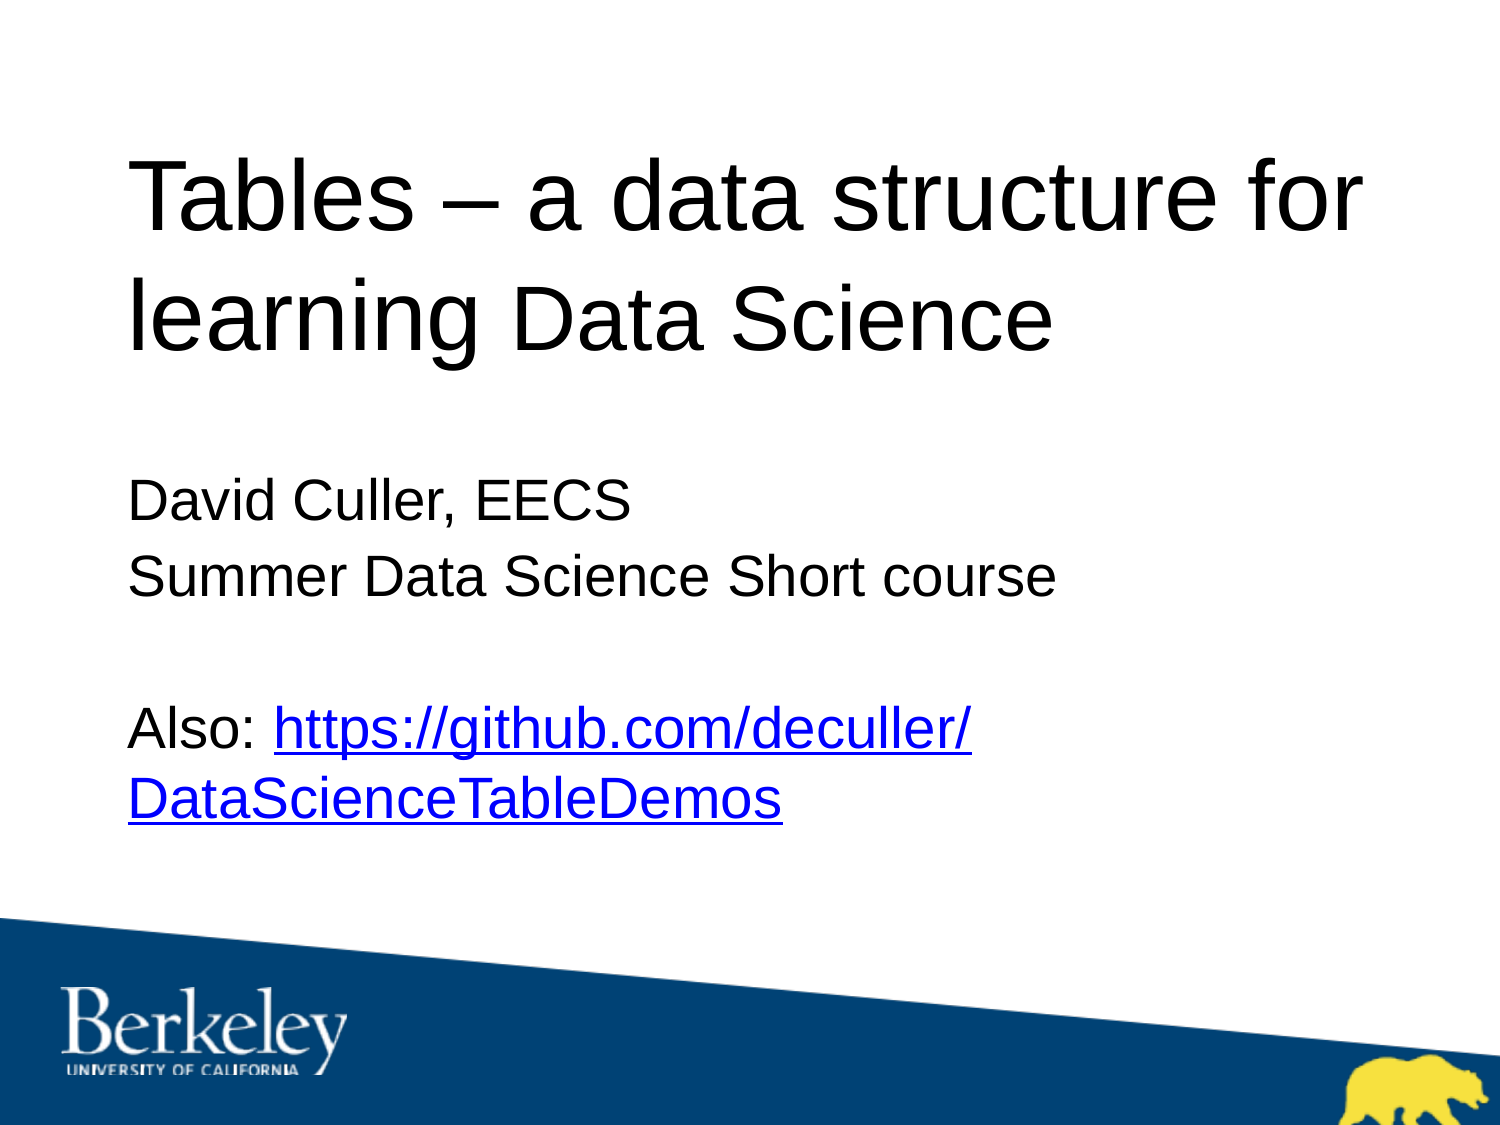

# Tables – a data structure for learning Data Science
David Culler, EECS
Summer Data Science Short course

Also: https://github.com/deculler/DataScienceTableDemos